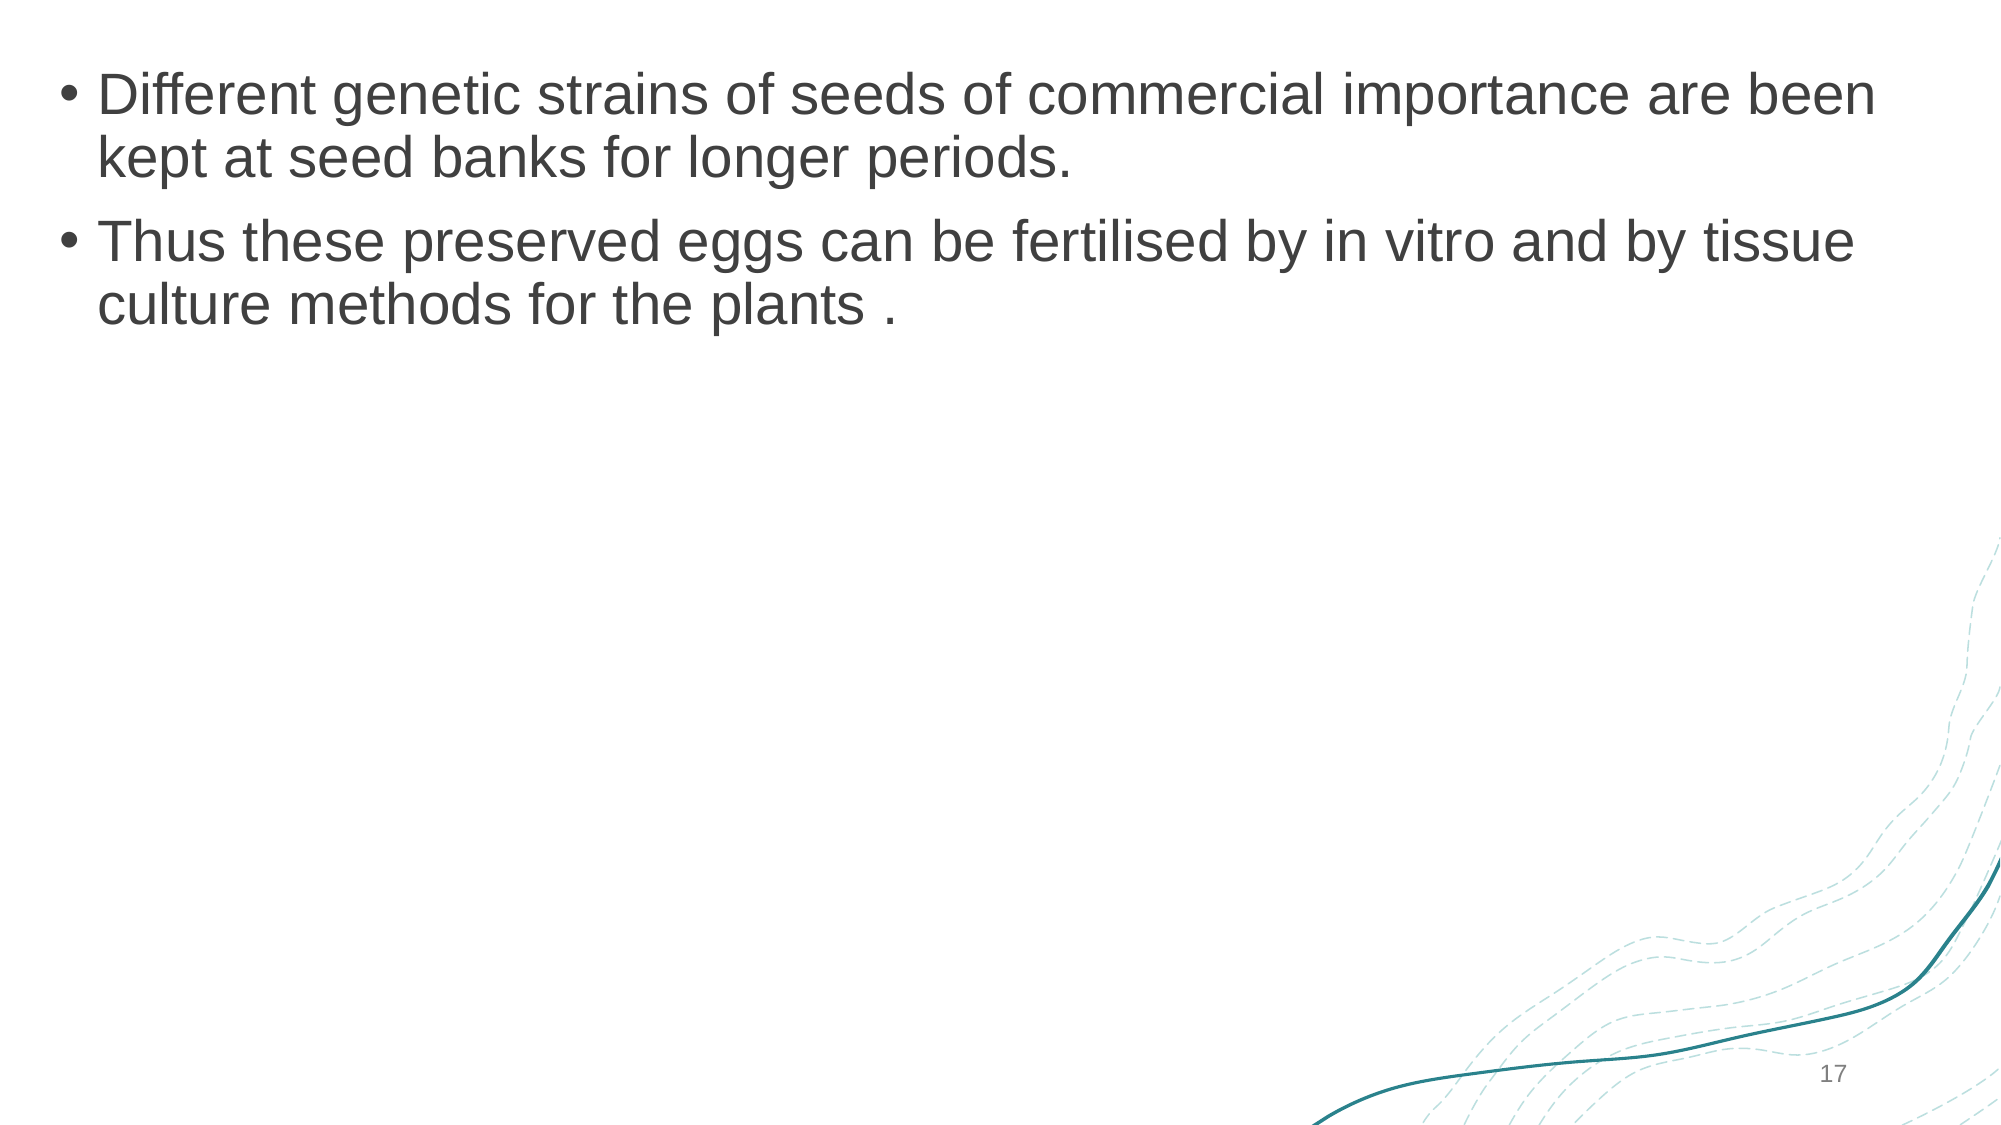

Different genetic strains of seeds of commercial importance are been kept at seed banks for longer periods.
Thus these preserved eggs can be fertilised by in vitro and by tissue culture methods for the plants .

17